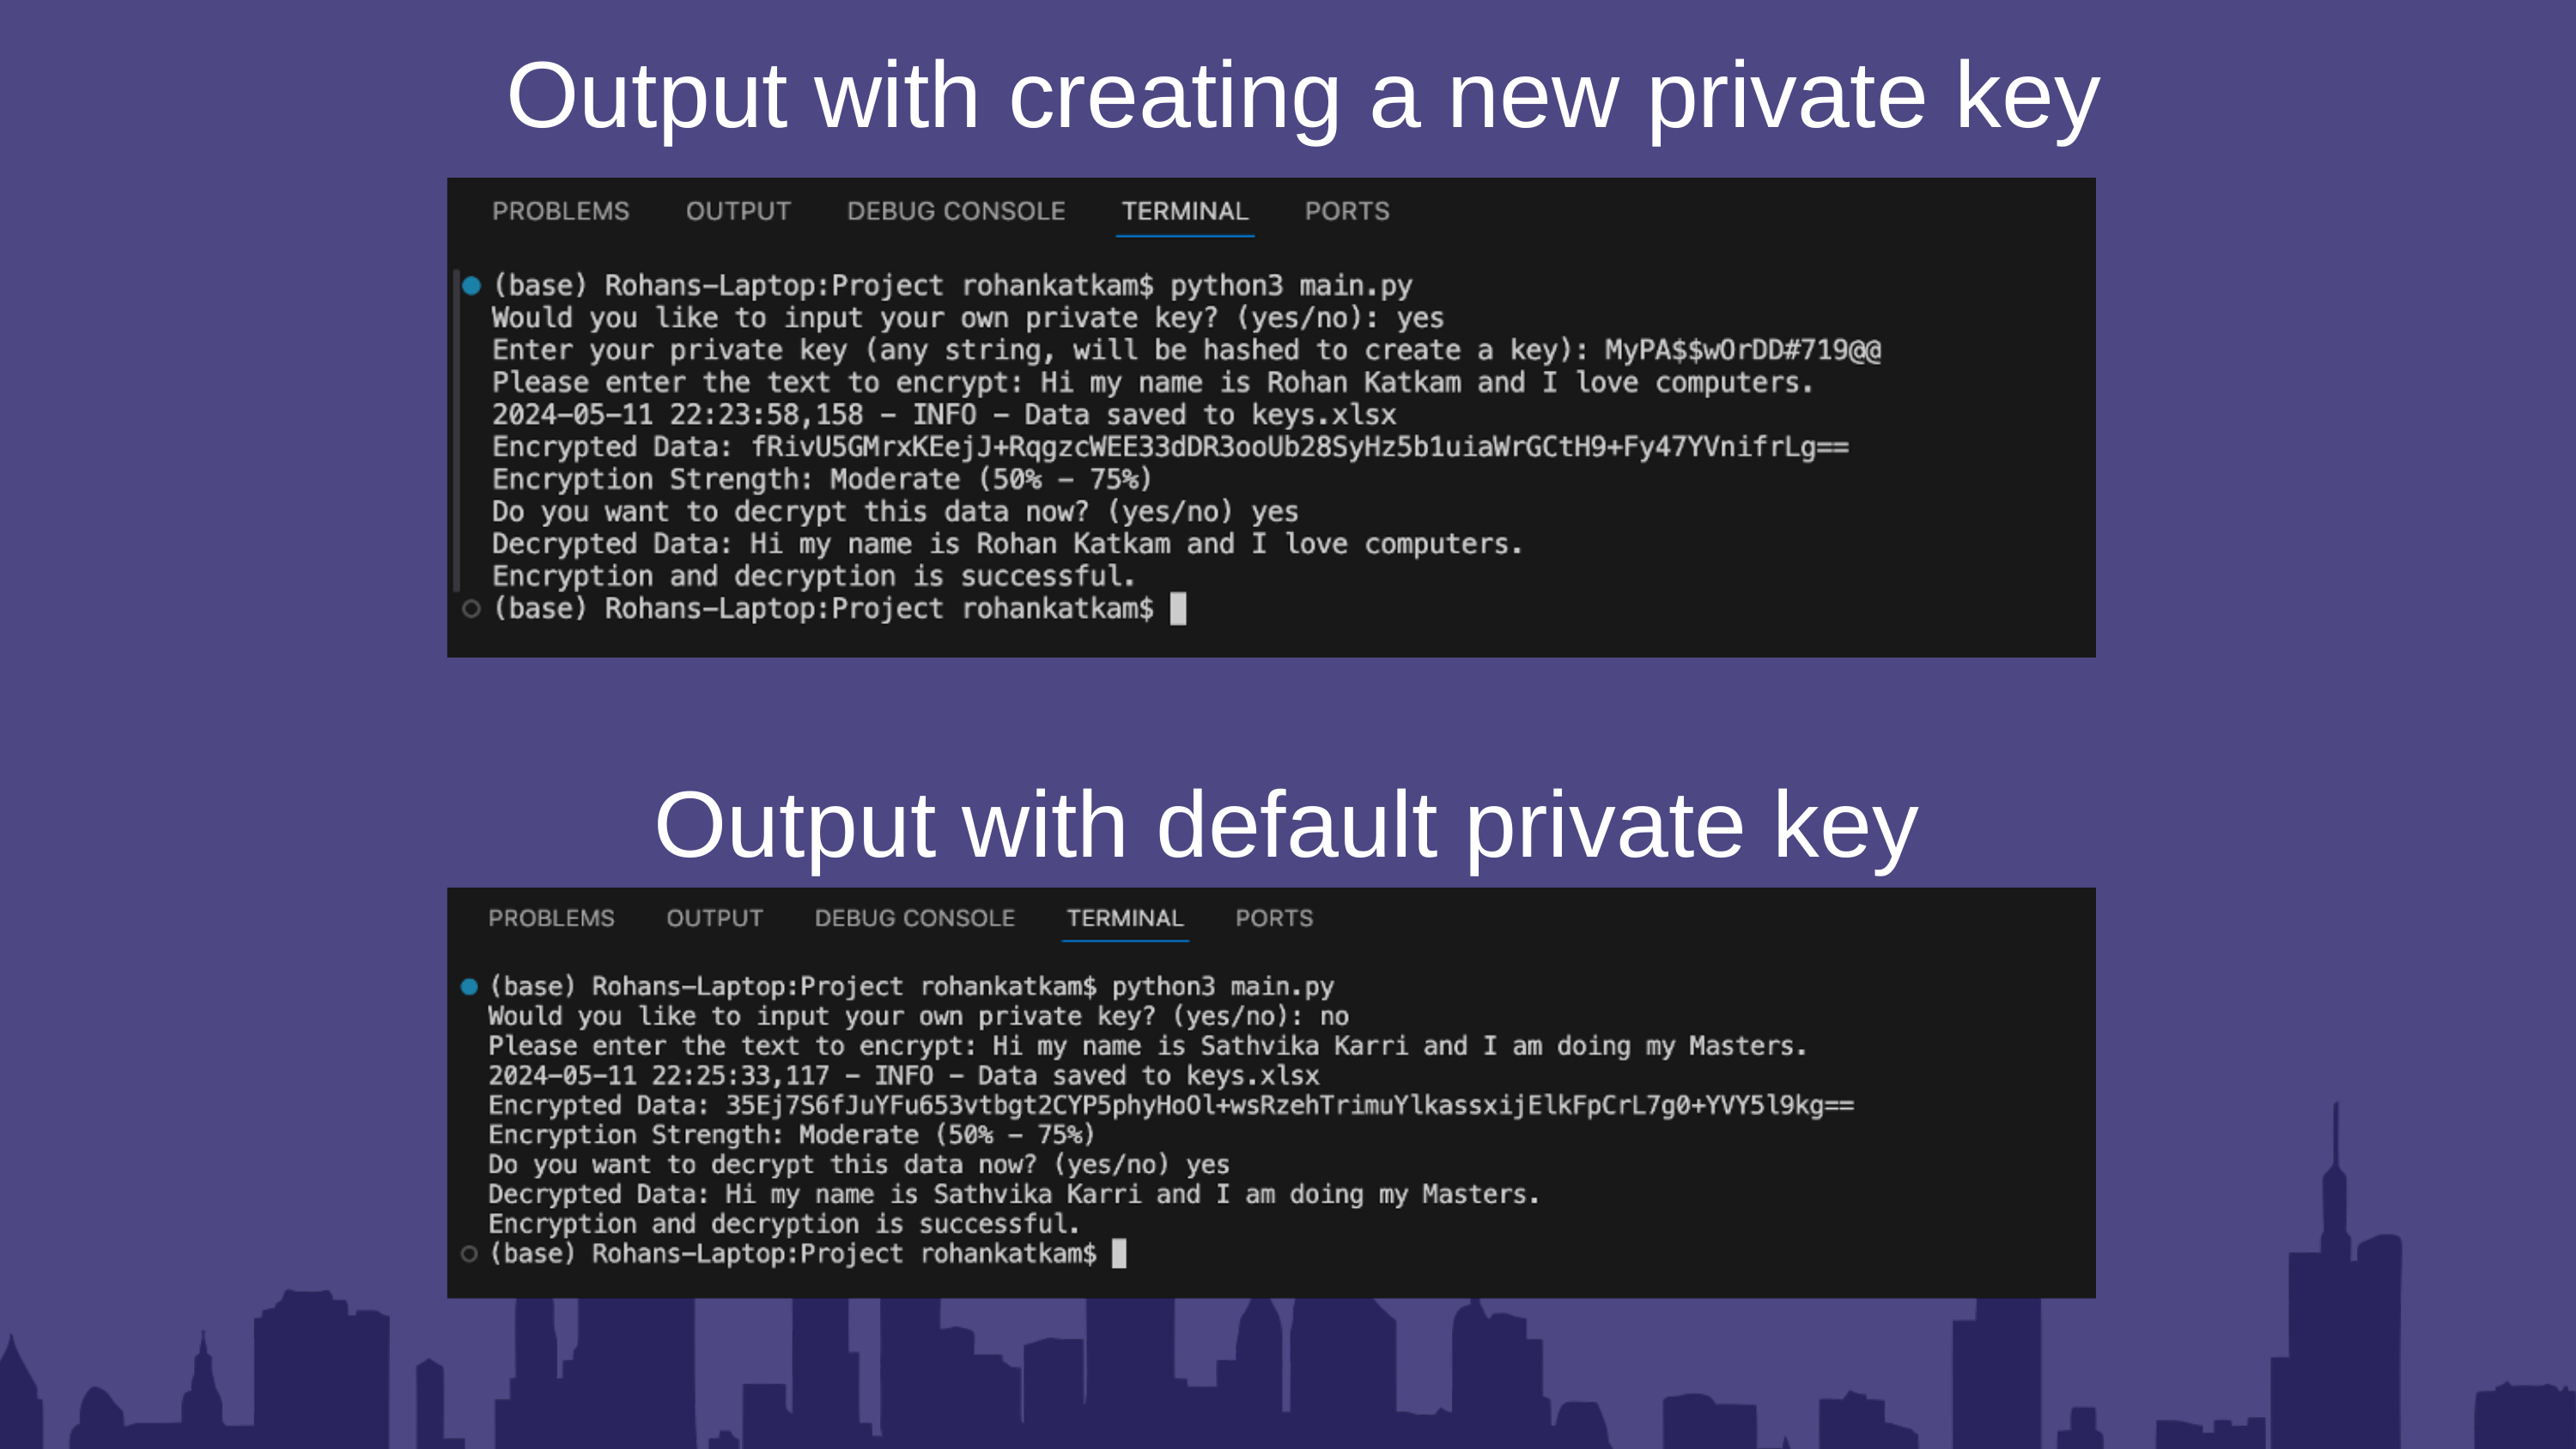

Output with creating a new private key

Output with default private key